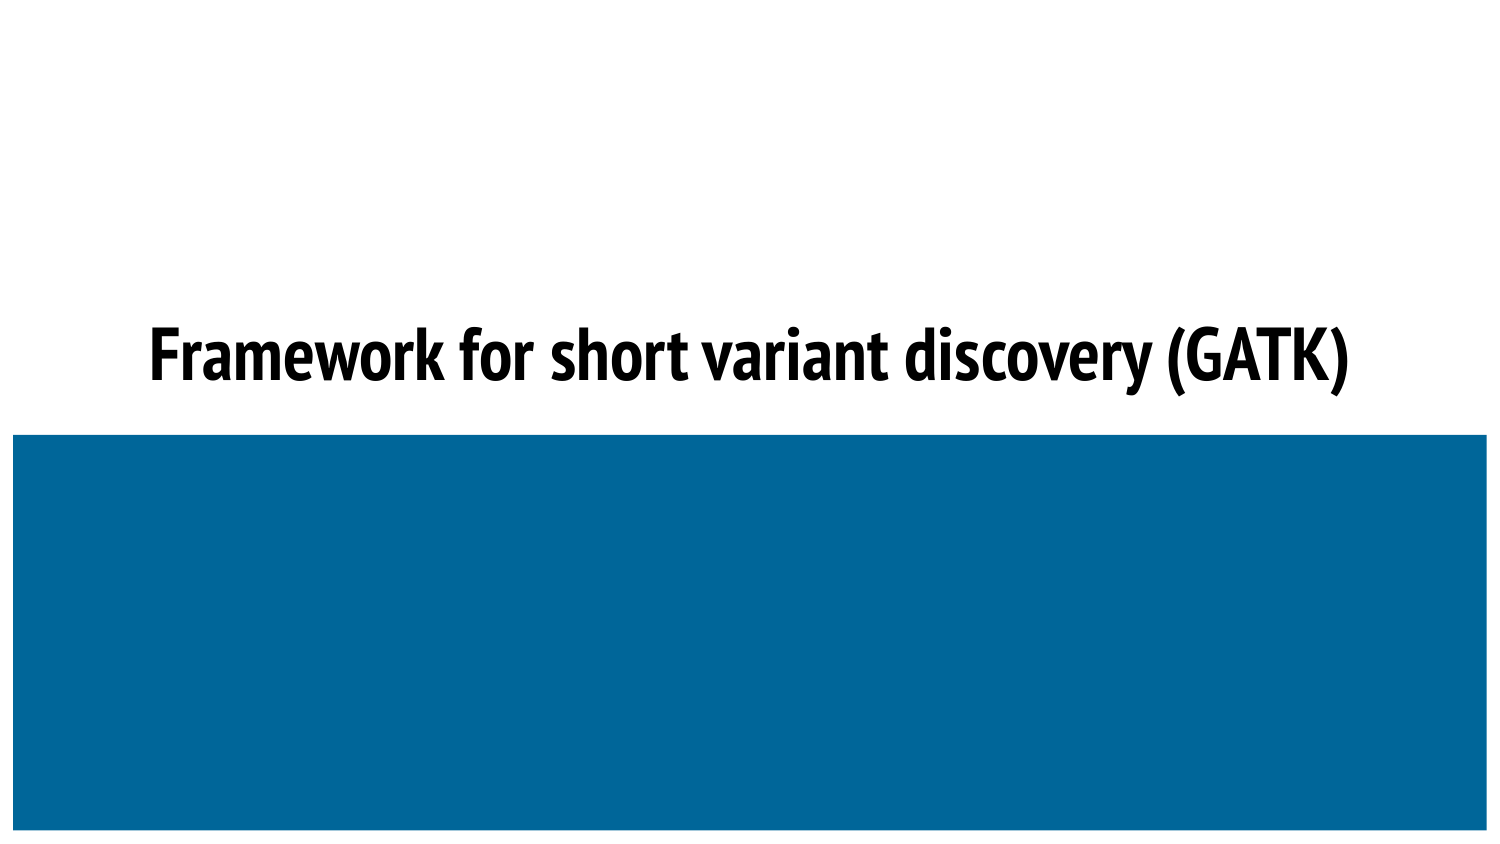

# Framework for short variant discovery (GATK)